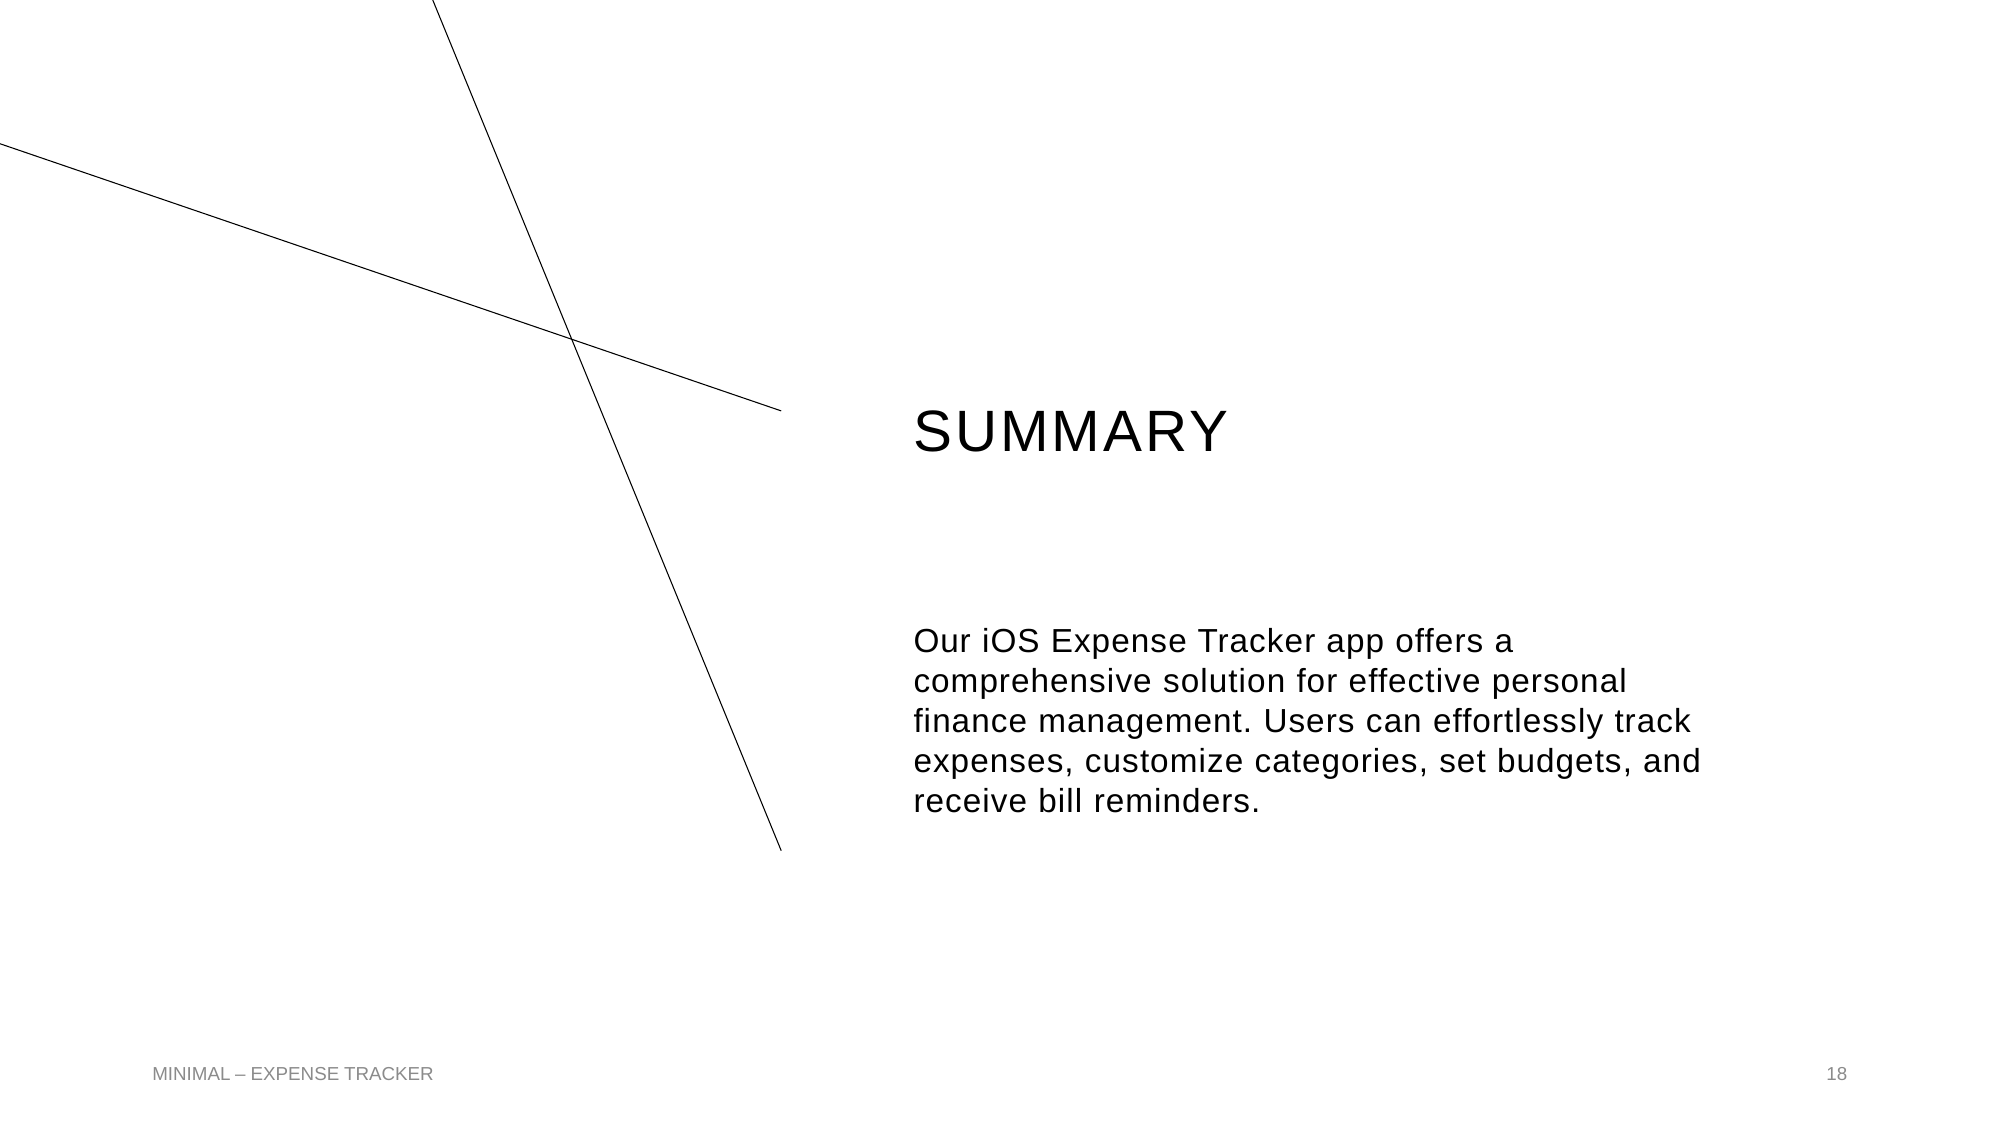

# SUMMARY
Our iOS Expense Tracker app offers a comprehensive solution for effective personal finance management. Users can effortlessly track expenses, customize categories, set budgets, and receive bill reminders.
MINIMAL – EXPENSE TRACKER
18